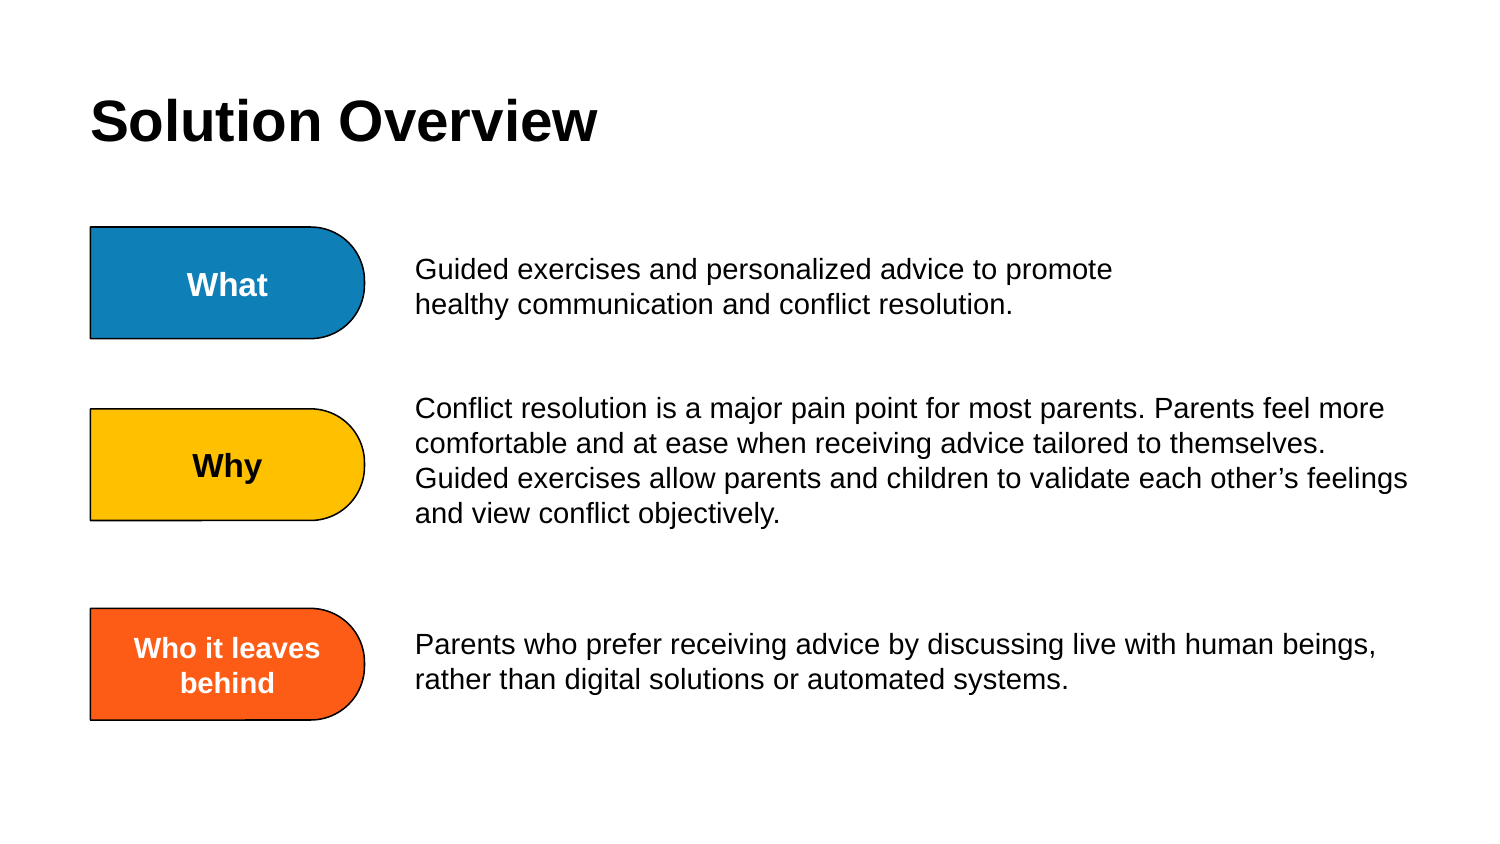

# Solution Overview

Guided exercises and personalized advice to promote
healthy communication and conflict resolution.
What

Conflict resolution is a major pain point for most parents. Parents feel more comfortable and at ease when receiving advice tailored to themselves. Guided exercises allow parents and children to validate each other’s feelings and view conflict objectively.
Why

Parents who prefer receiving advice by discussing live with human beings, rather than digital solutions or automated systems.
Who it leaves behind